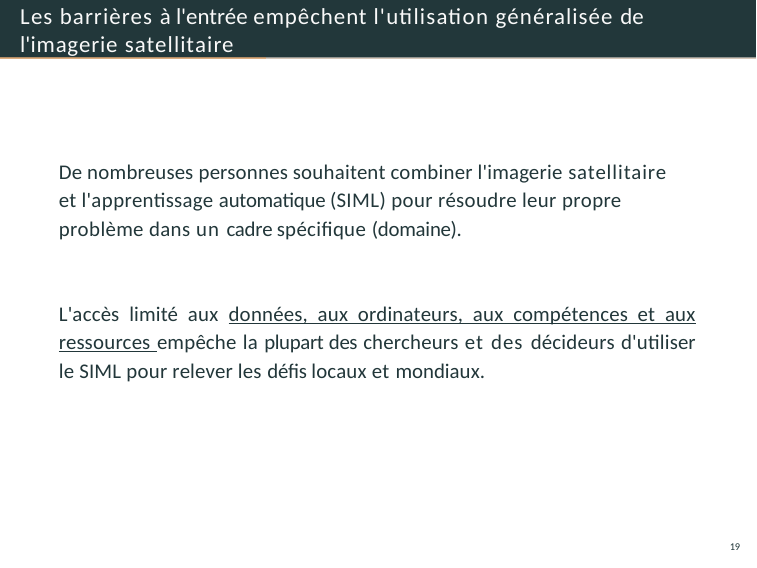

# Les barrières à l'entrée empêchent l'utilisation généralisée de l'imagerie satellitaire

De nombreuses personnes souhaitent combiner l'imagerie satellitaire et l'apprentissage automatique (SIML) pour résoudre leur propre problème dans un cadre spécifique (domaine).

L'accès limité aux données, aux ordinateurs, aux compétences et aux ressources empêche la plupart des chercheurs et des décideurs d'utiliser le SIML pour relever les défis locaux et mondiaux.
19